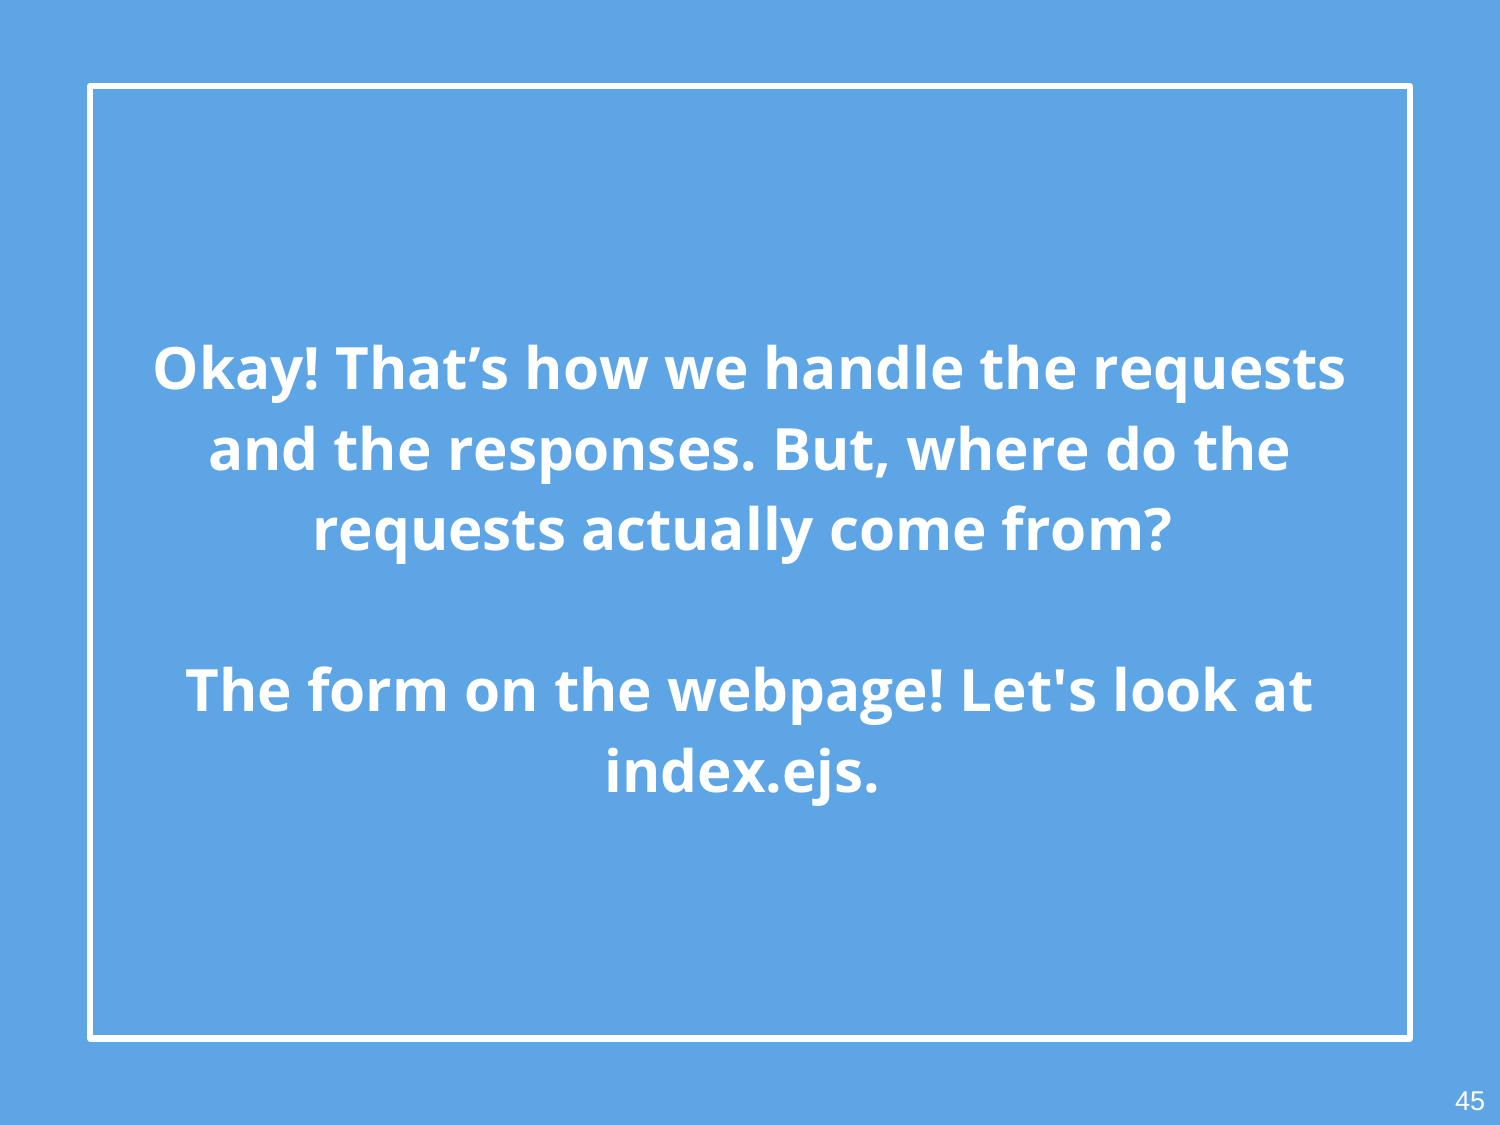

Okay! That’s how we handle the requests and the responses. But, where do the requests actually come from?

The form on the webpage! Let's look at index.ejs.